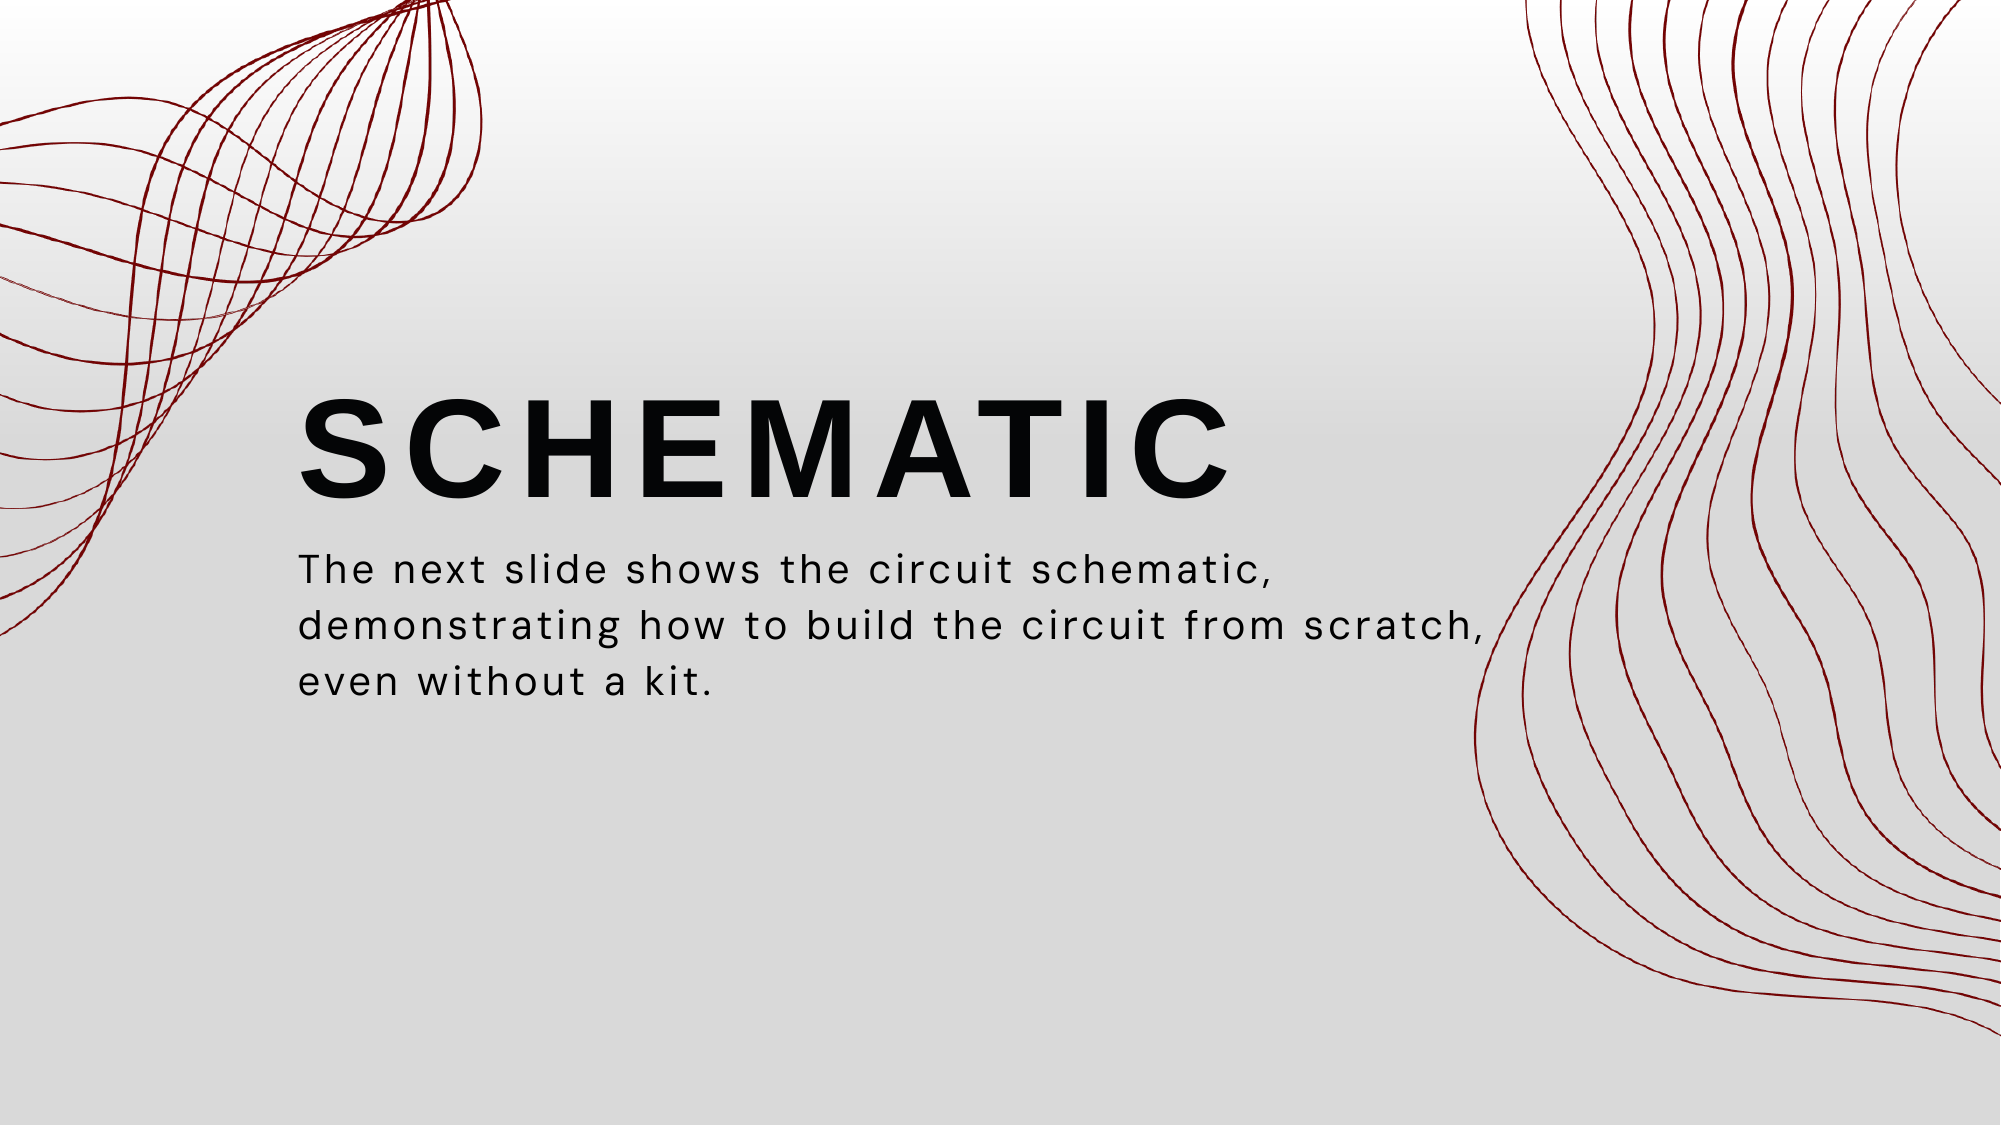

SCHEMATIC
The next slide shows the circuit schematic, demonstrating how to build the circuit from scratch, even without a kit.